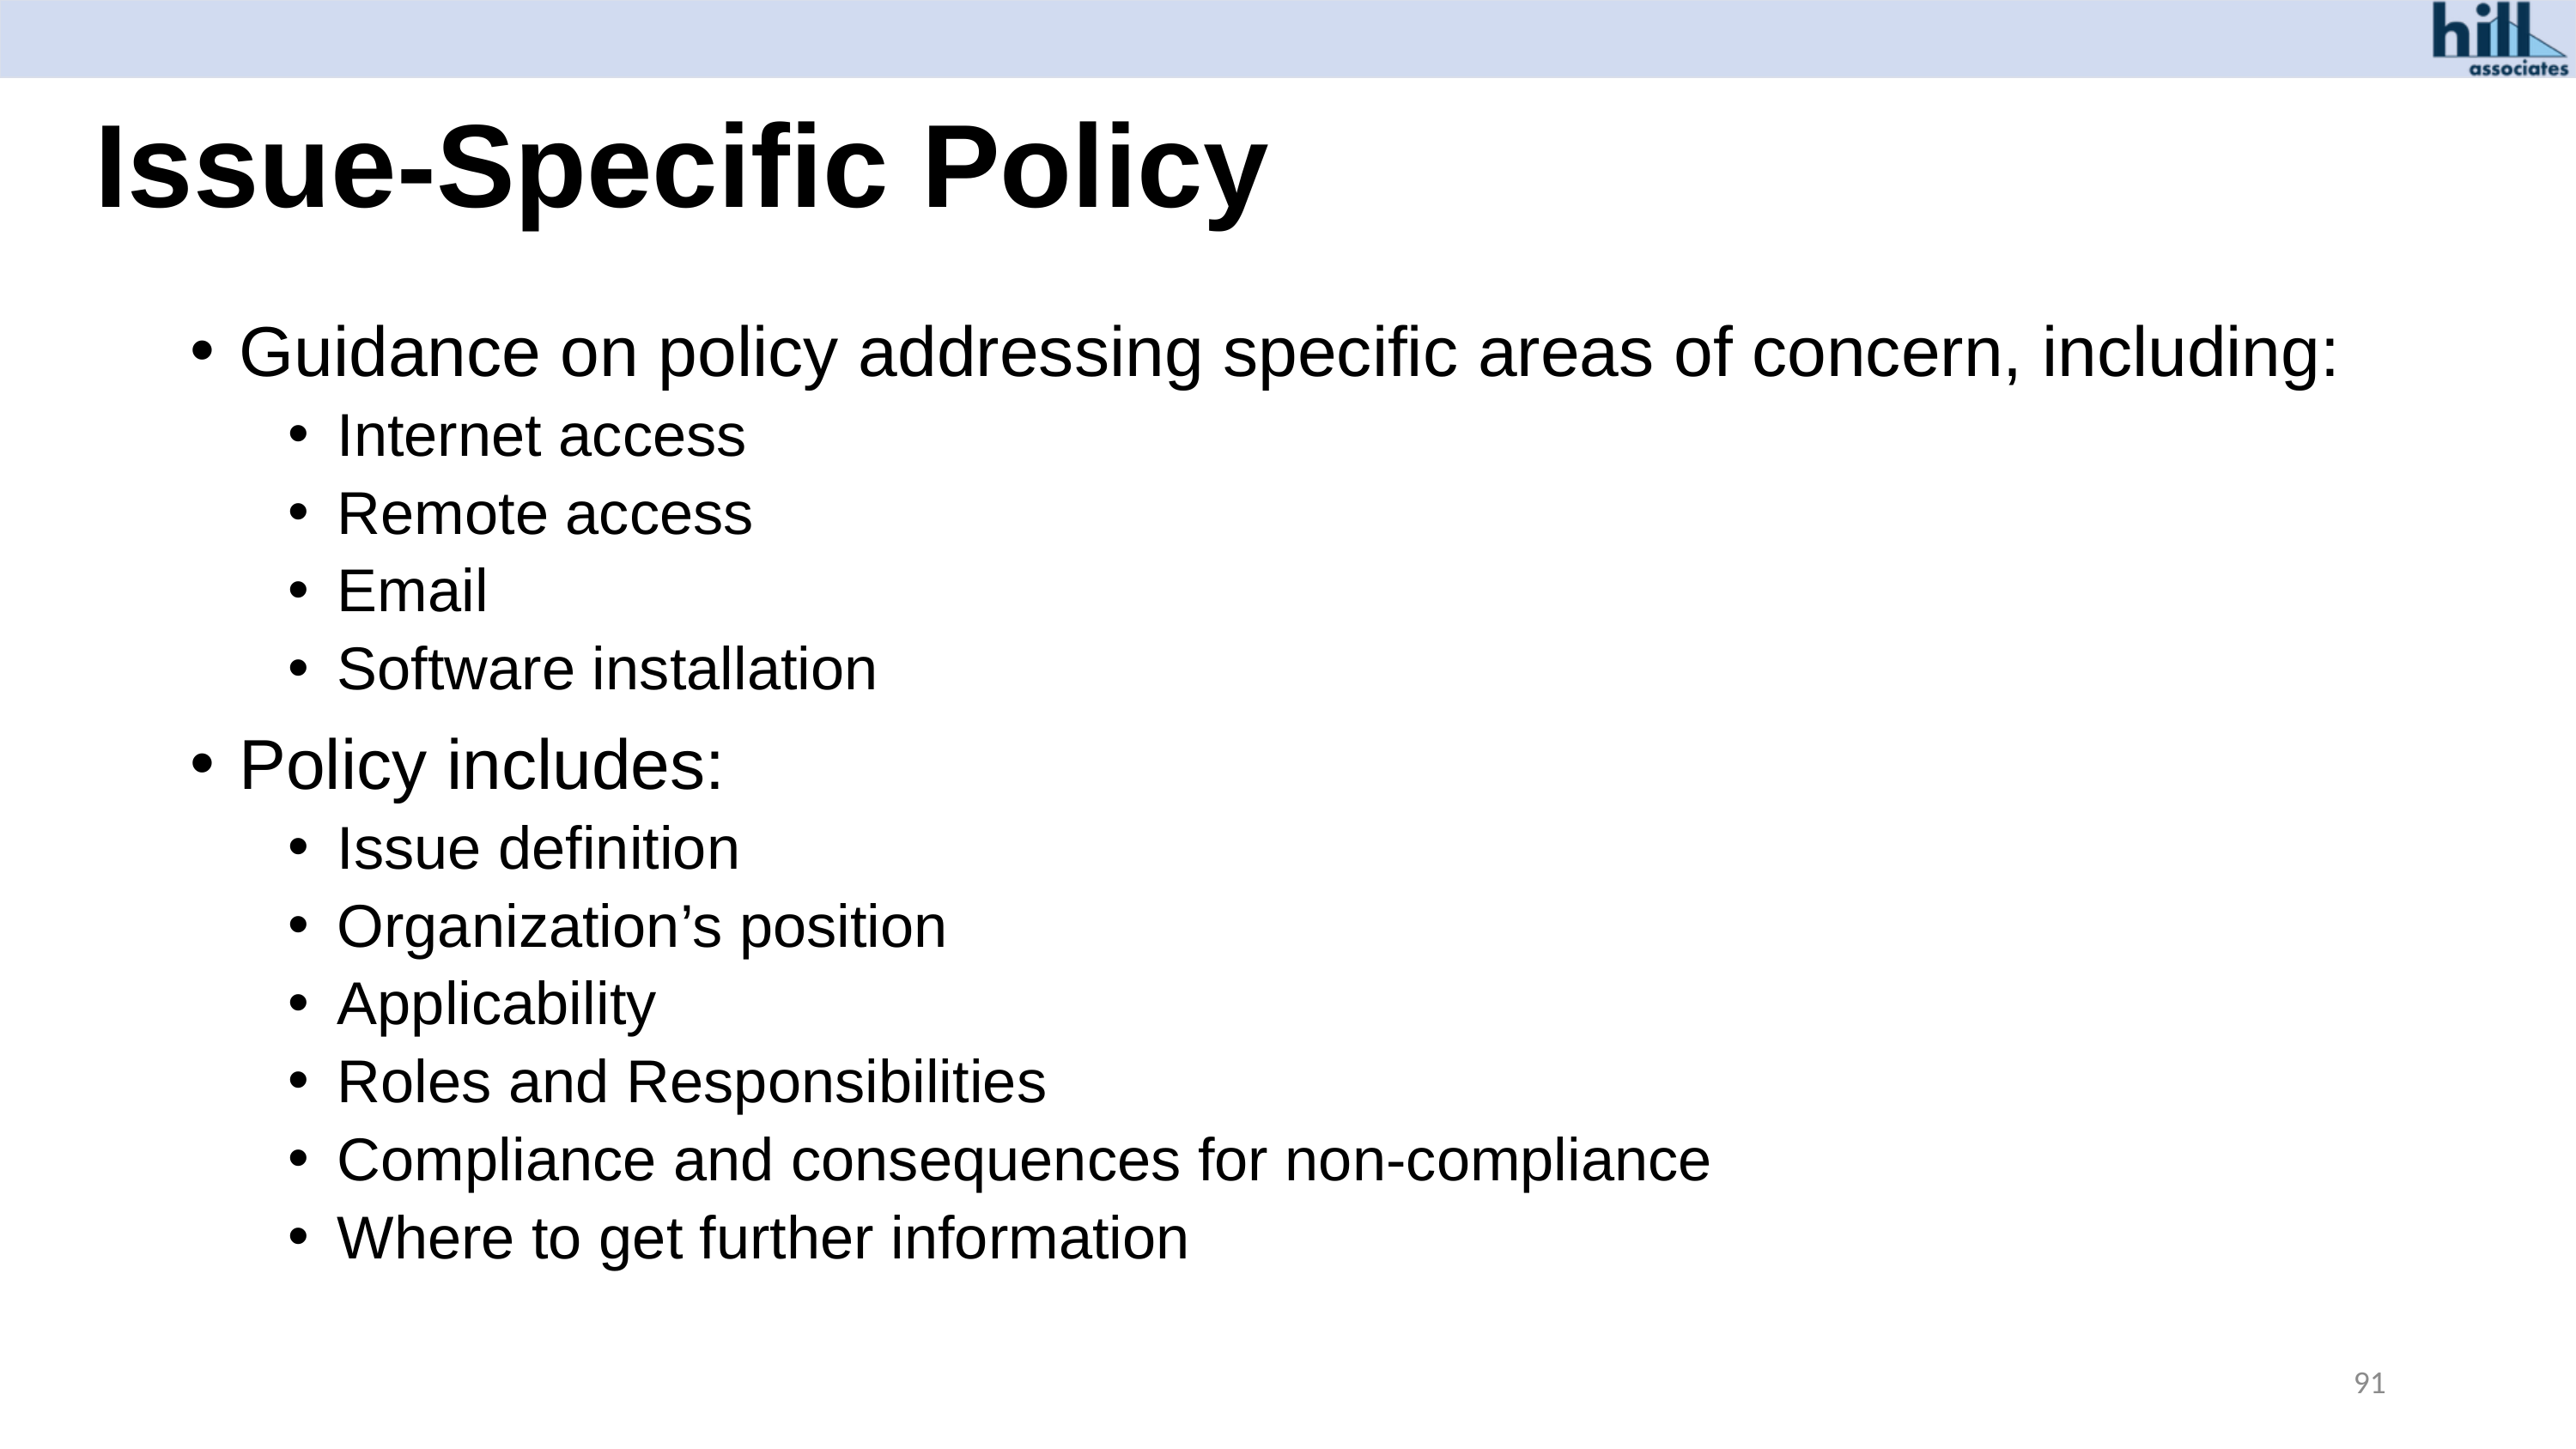

# Issue-Specific Policy
Guidance on policy addressing specific areas of concern, including:
Internet access
Remote access
Email
Software installation
Policy includes:
Issue definition
Organization’s position
Applicability
Roles and Responsibilities
Compliance and consequences for non-compliance
Where to get further information

91